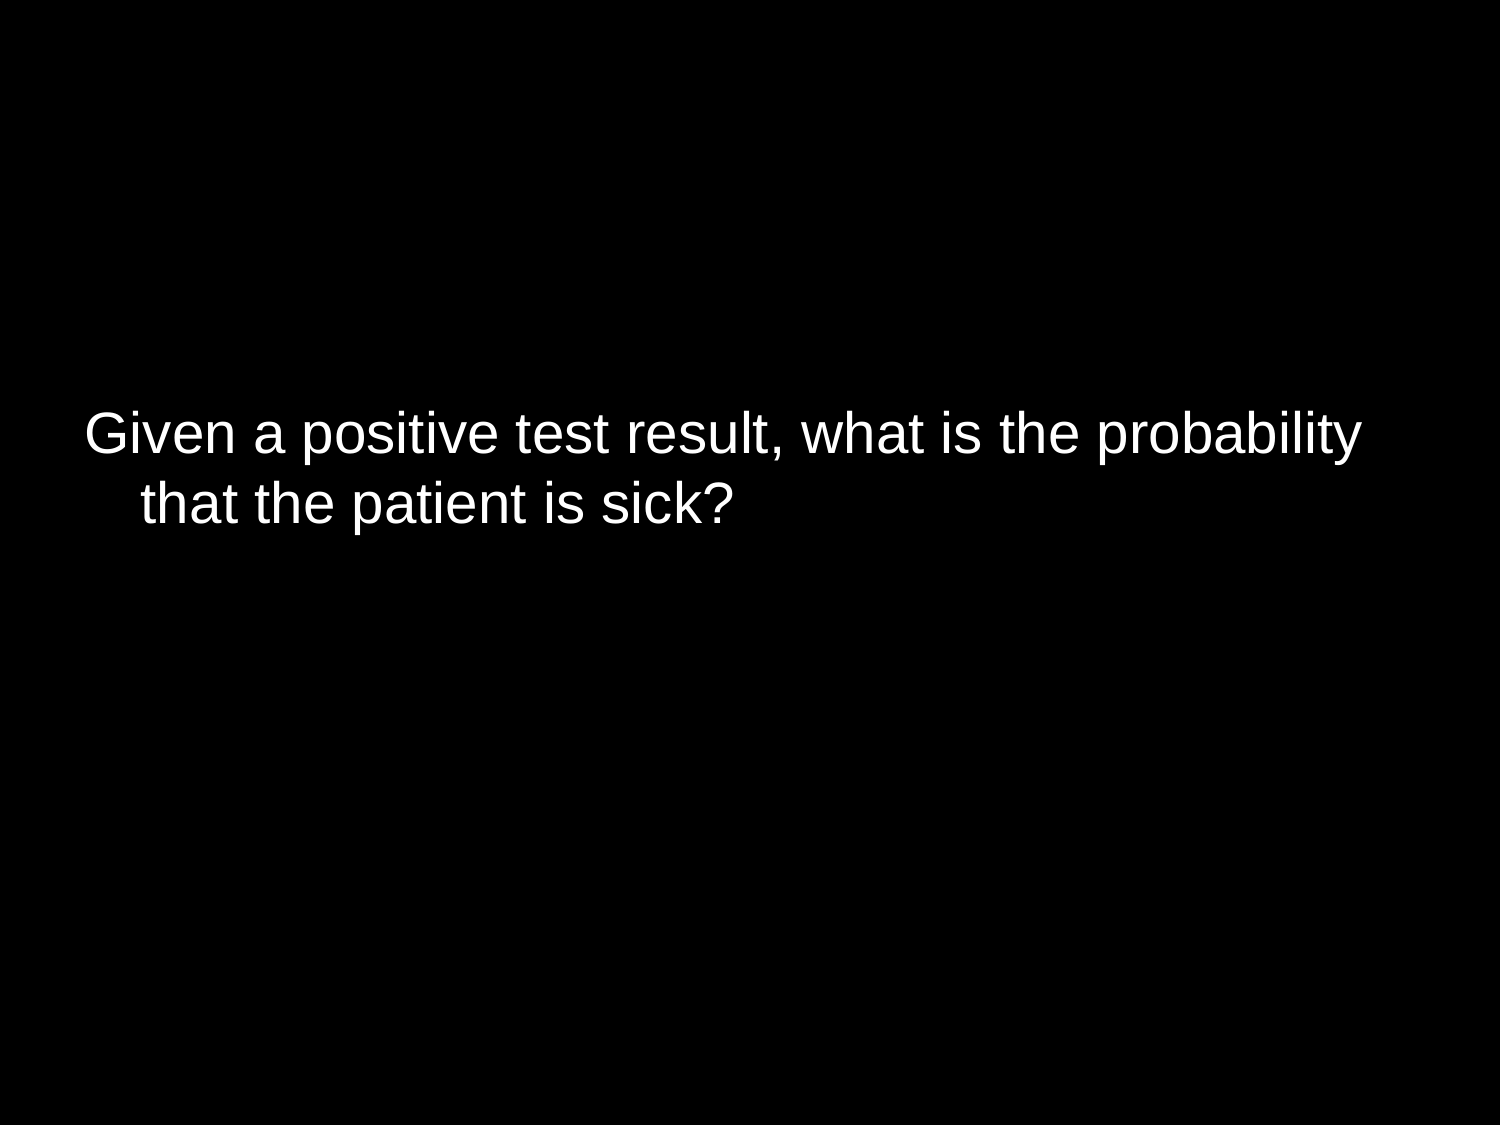

Given a positive test result, what is the probability that the patient is sick?